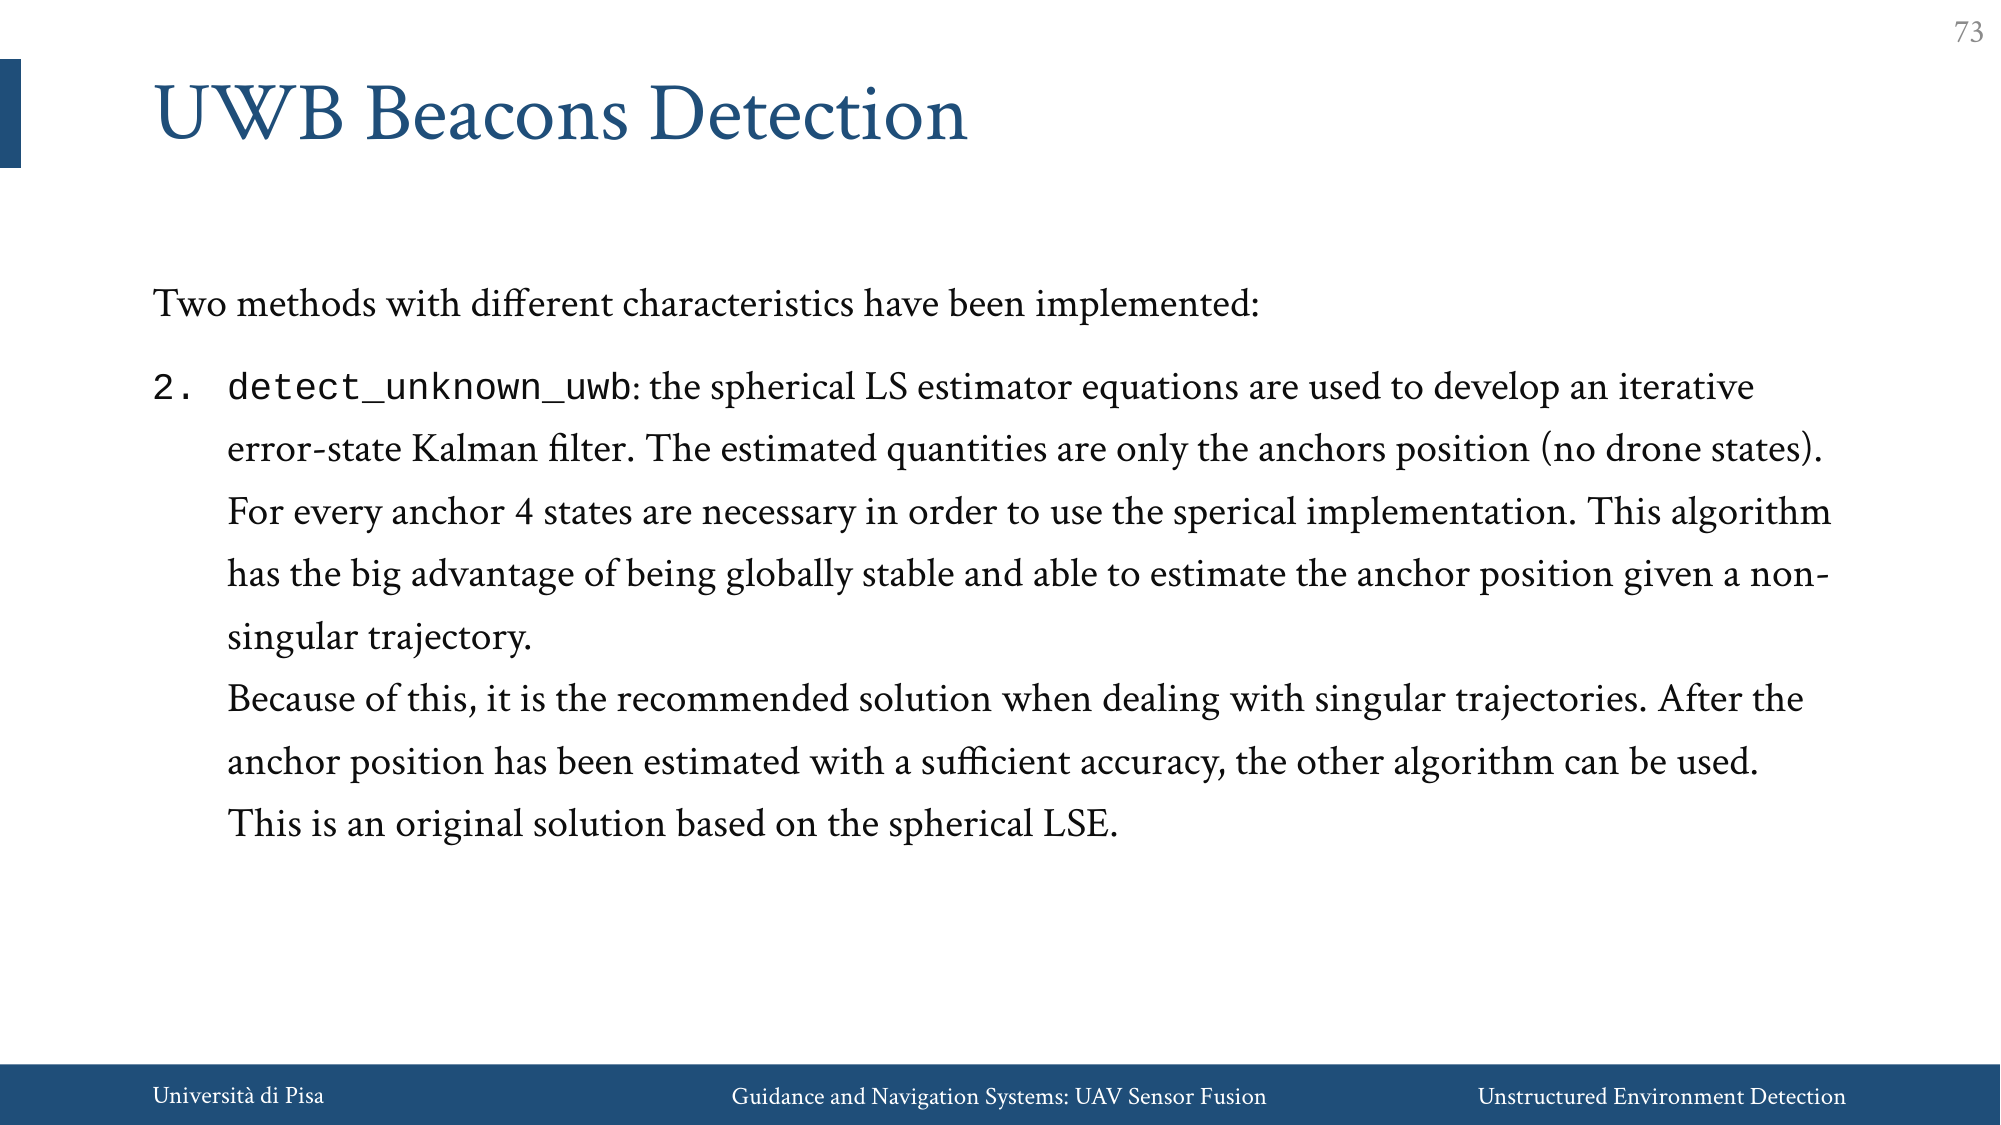

73
UWB Beacons Detection
Two methods with different characteristics have been implemented:
detect_unknown_uwb: the spherical LS estimator equations are used to develop an iterative error-state Kalman filter. The estimated quantities are only the anchors position (no drone states). For every anchor 4 states are necessary in order to use the sperical implementation. This algorithm has the big advantage of being globally stable and able to estimate the anchor position given a non-singular trajectory.
Because of this, it is the recommended solution when dealing with singular trajectories. After the anchor position has been estimated with a sufficient accuracy, the other algorithm can be used.
This is an original solution based on the spherical LSE.
Università di Pisa

Guidance and Navigation Systems: UAV Sensor Fusion
Unstructured Environment Detection